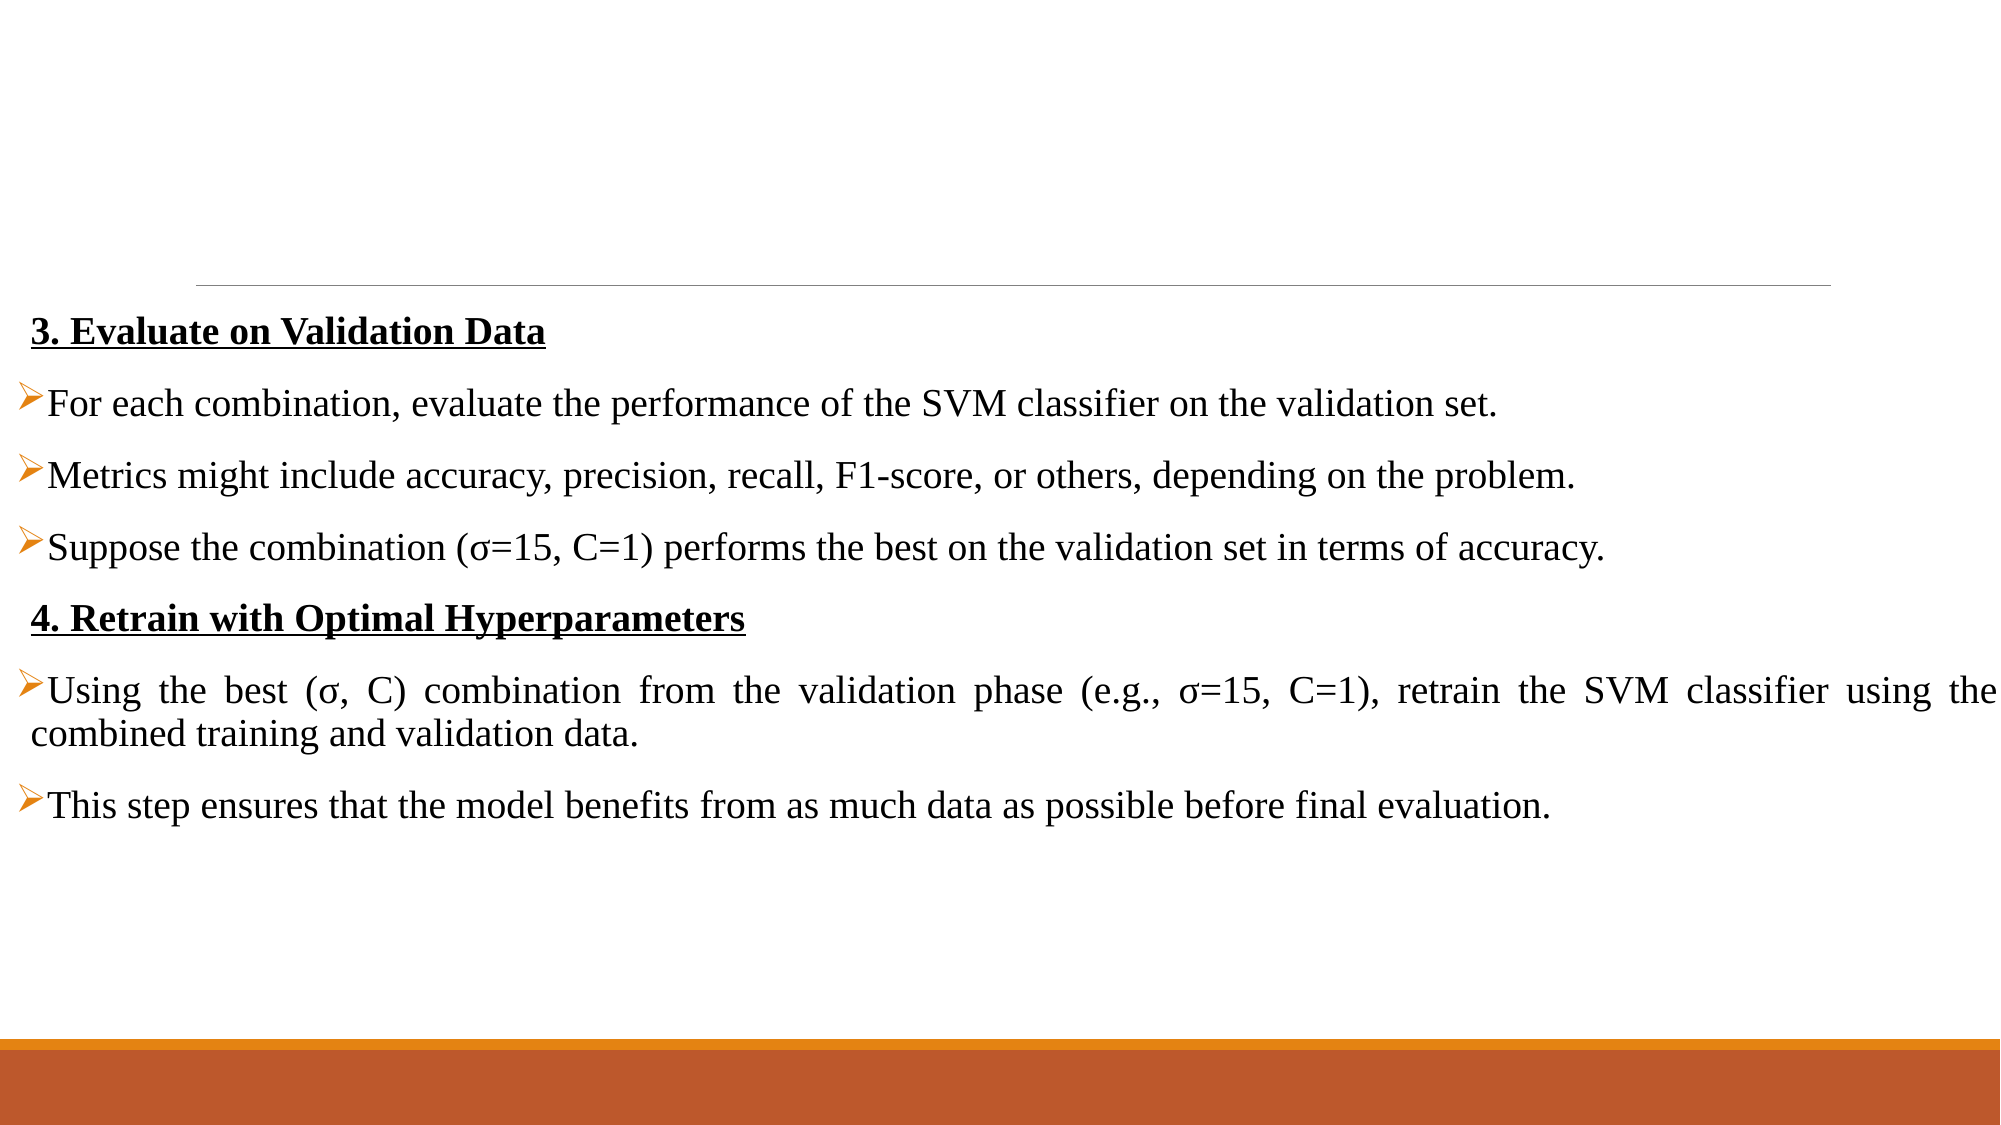

#
3. Evaluate on Validation Data
For each combination, evaluate the performance of the SVM classifier on the validation set.
Metrics might include accuracy, precision, recall, F1-score, or others, depending on the problem.
Suppose the combination (σ=15, C=1) performs the best on the validation set in terms of accuracy.
4. Retrain with Optimal Hyperparameters
Using the best (σ, C) combination from the validation phase (e.g., σ=15, C=1), retrain the SVM classifier using the combined training and validation data.
This step ensures that the model benefits from as much data as possible before final evaluation.